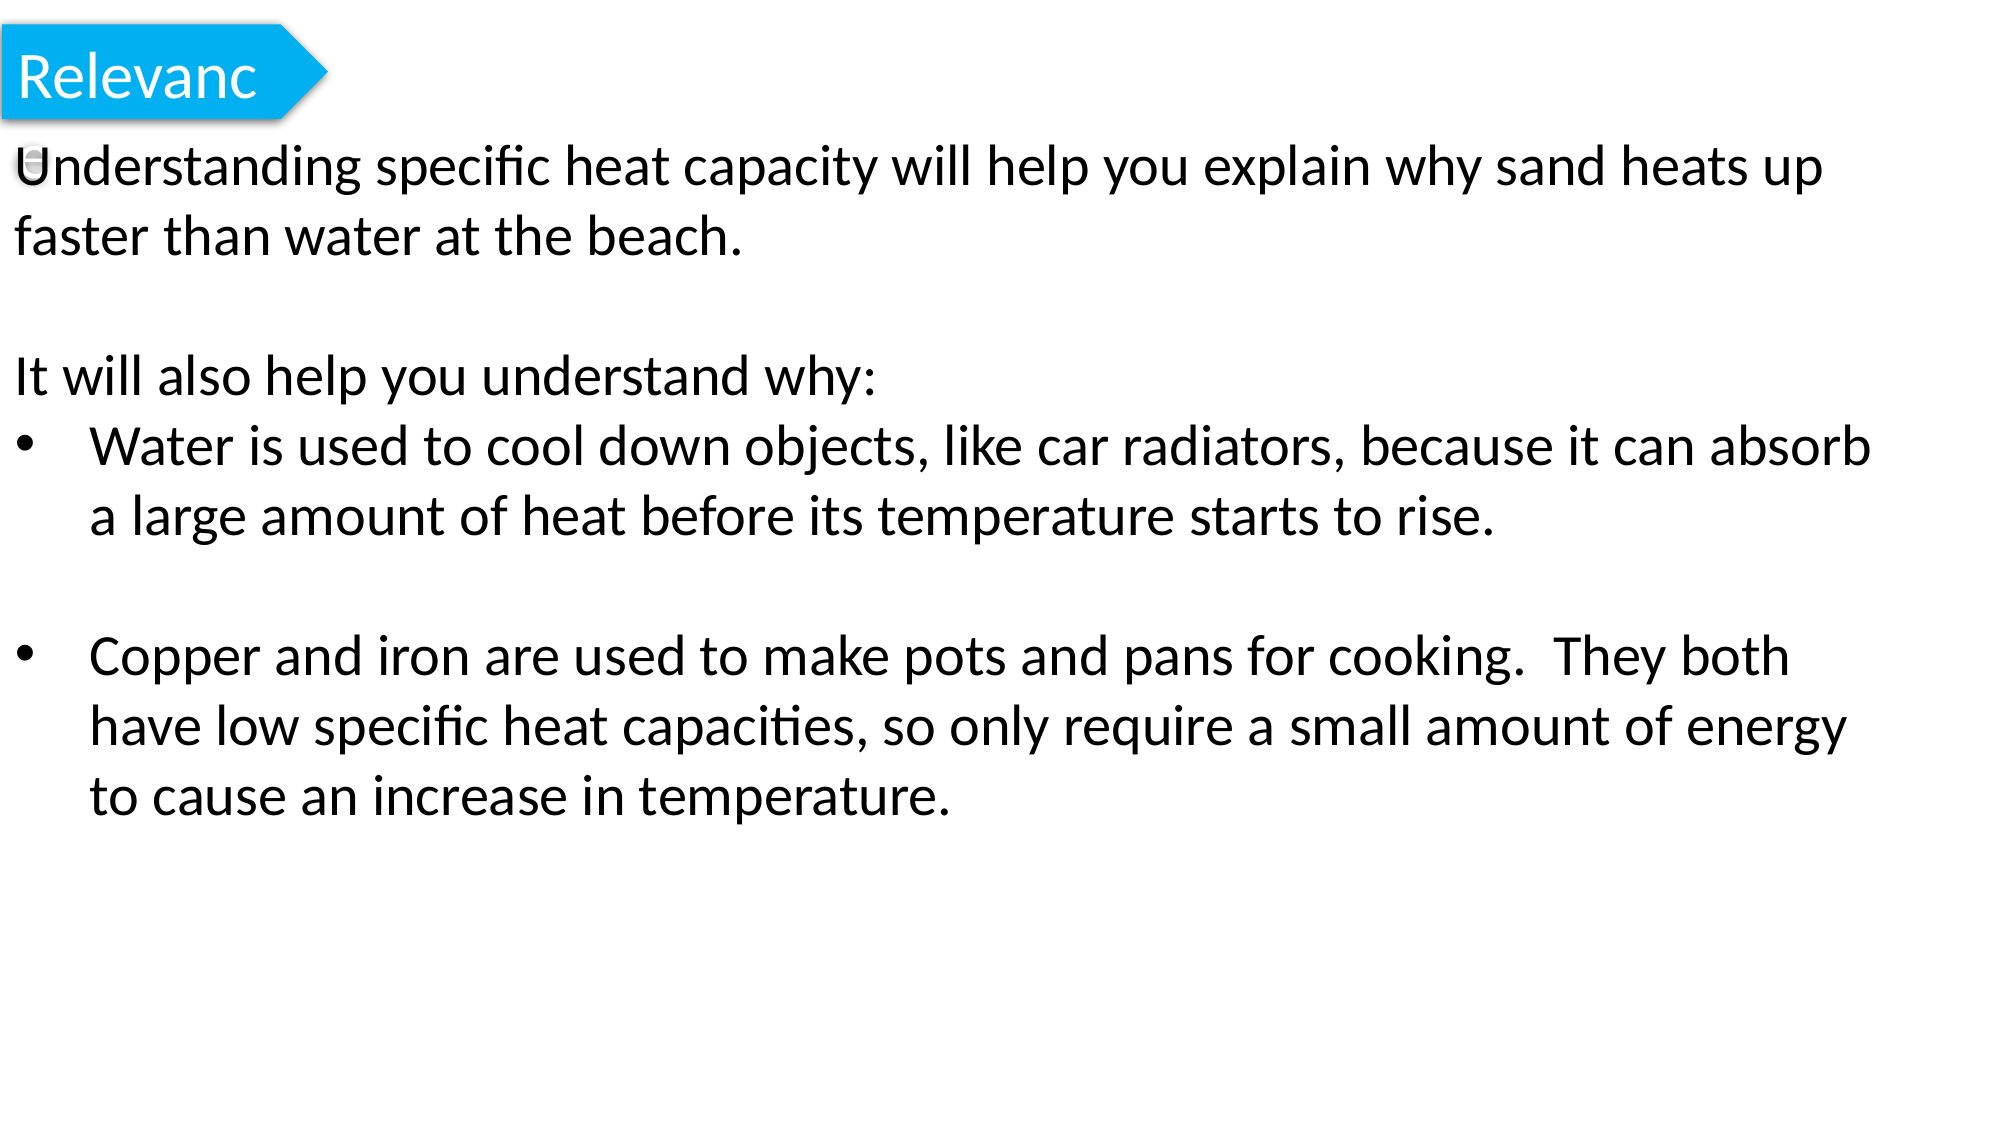

Relevance
Understanding specific heat capacity will help you explain why sand heats up faster than water at the beach.

It will also help you understand why:
Water is used to cool down objects, like car radiators, because it can absorb a large amount of heat before its temperature starts to rise.

Copper and iron are used to make pots and pans for cooking.  They both have low specific heat capacities, so only require a small amount of energy to cause an increase in temperature.